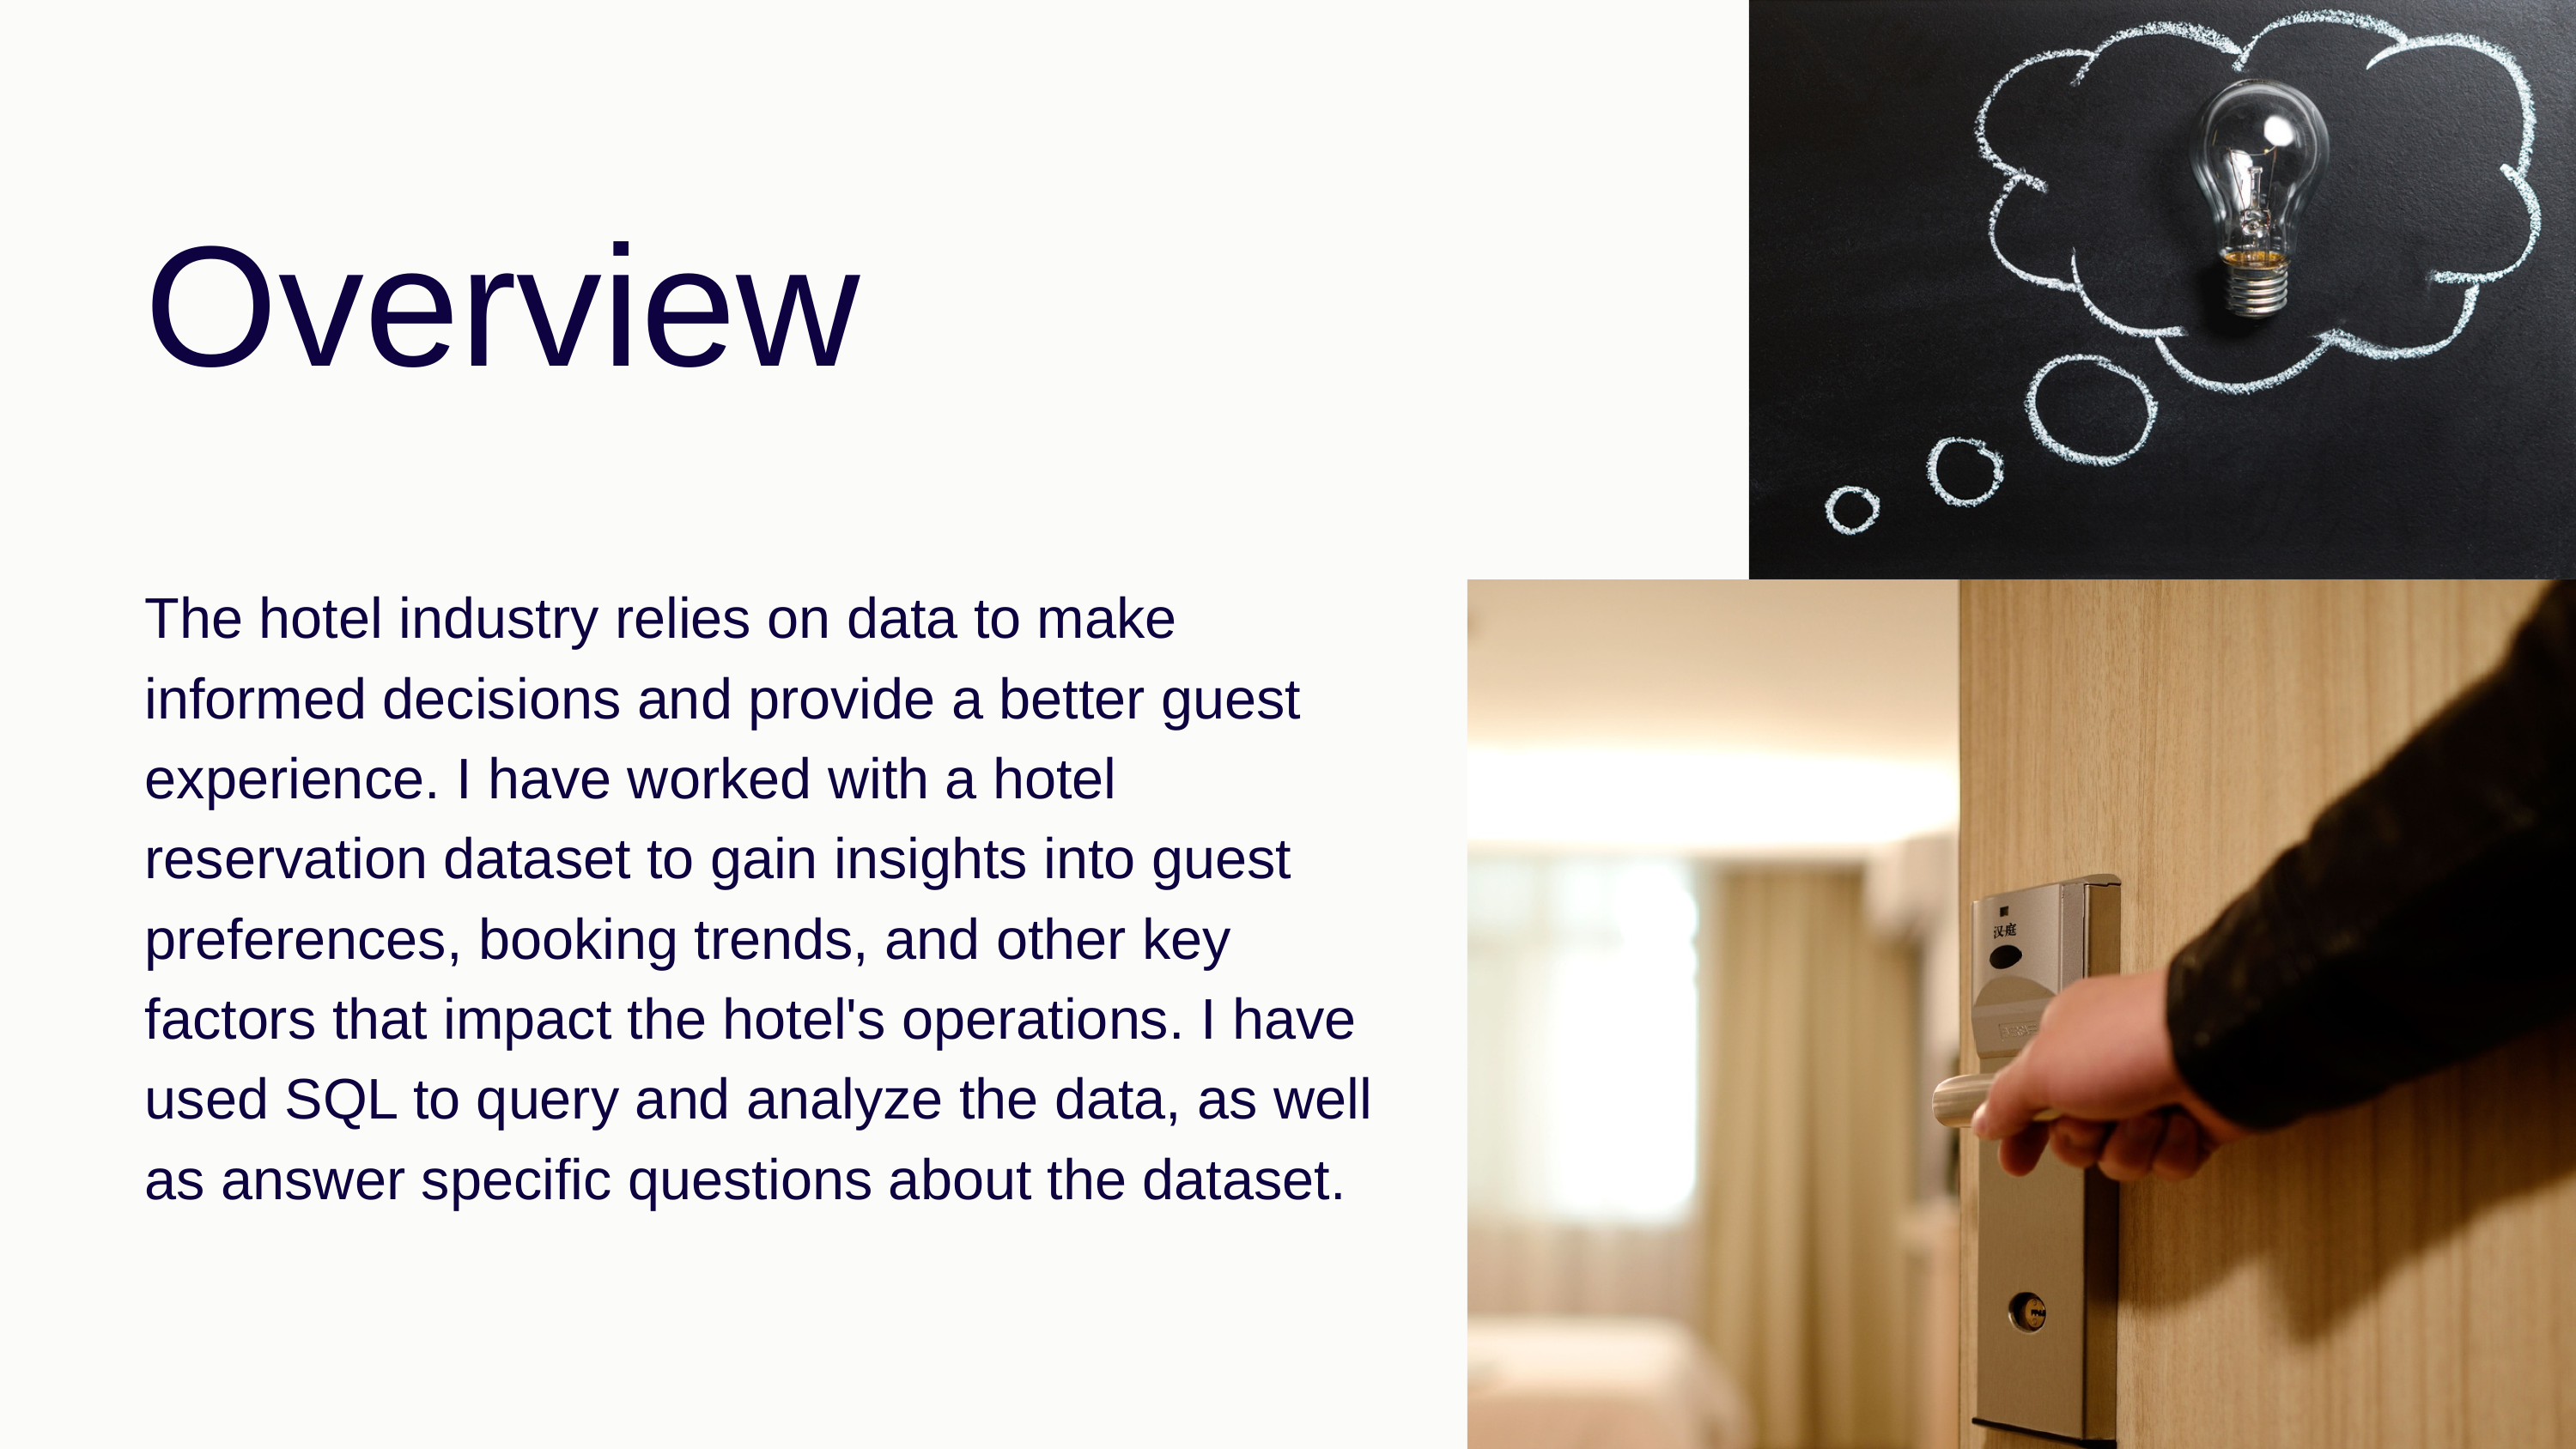

Overview
The hotel industry relies on data to make informed decisions and provide a better guest experience. I have worked with a hotel reservation dataset to gain insights into guest preferences, booking trends, and other key factors that impact the hotel's operations. I have used SQL to query and analyze the data, as well as answer specific questions about the dataset.